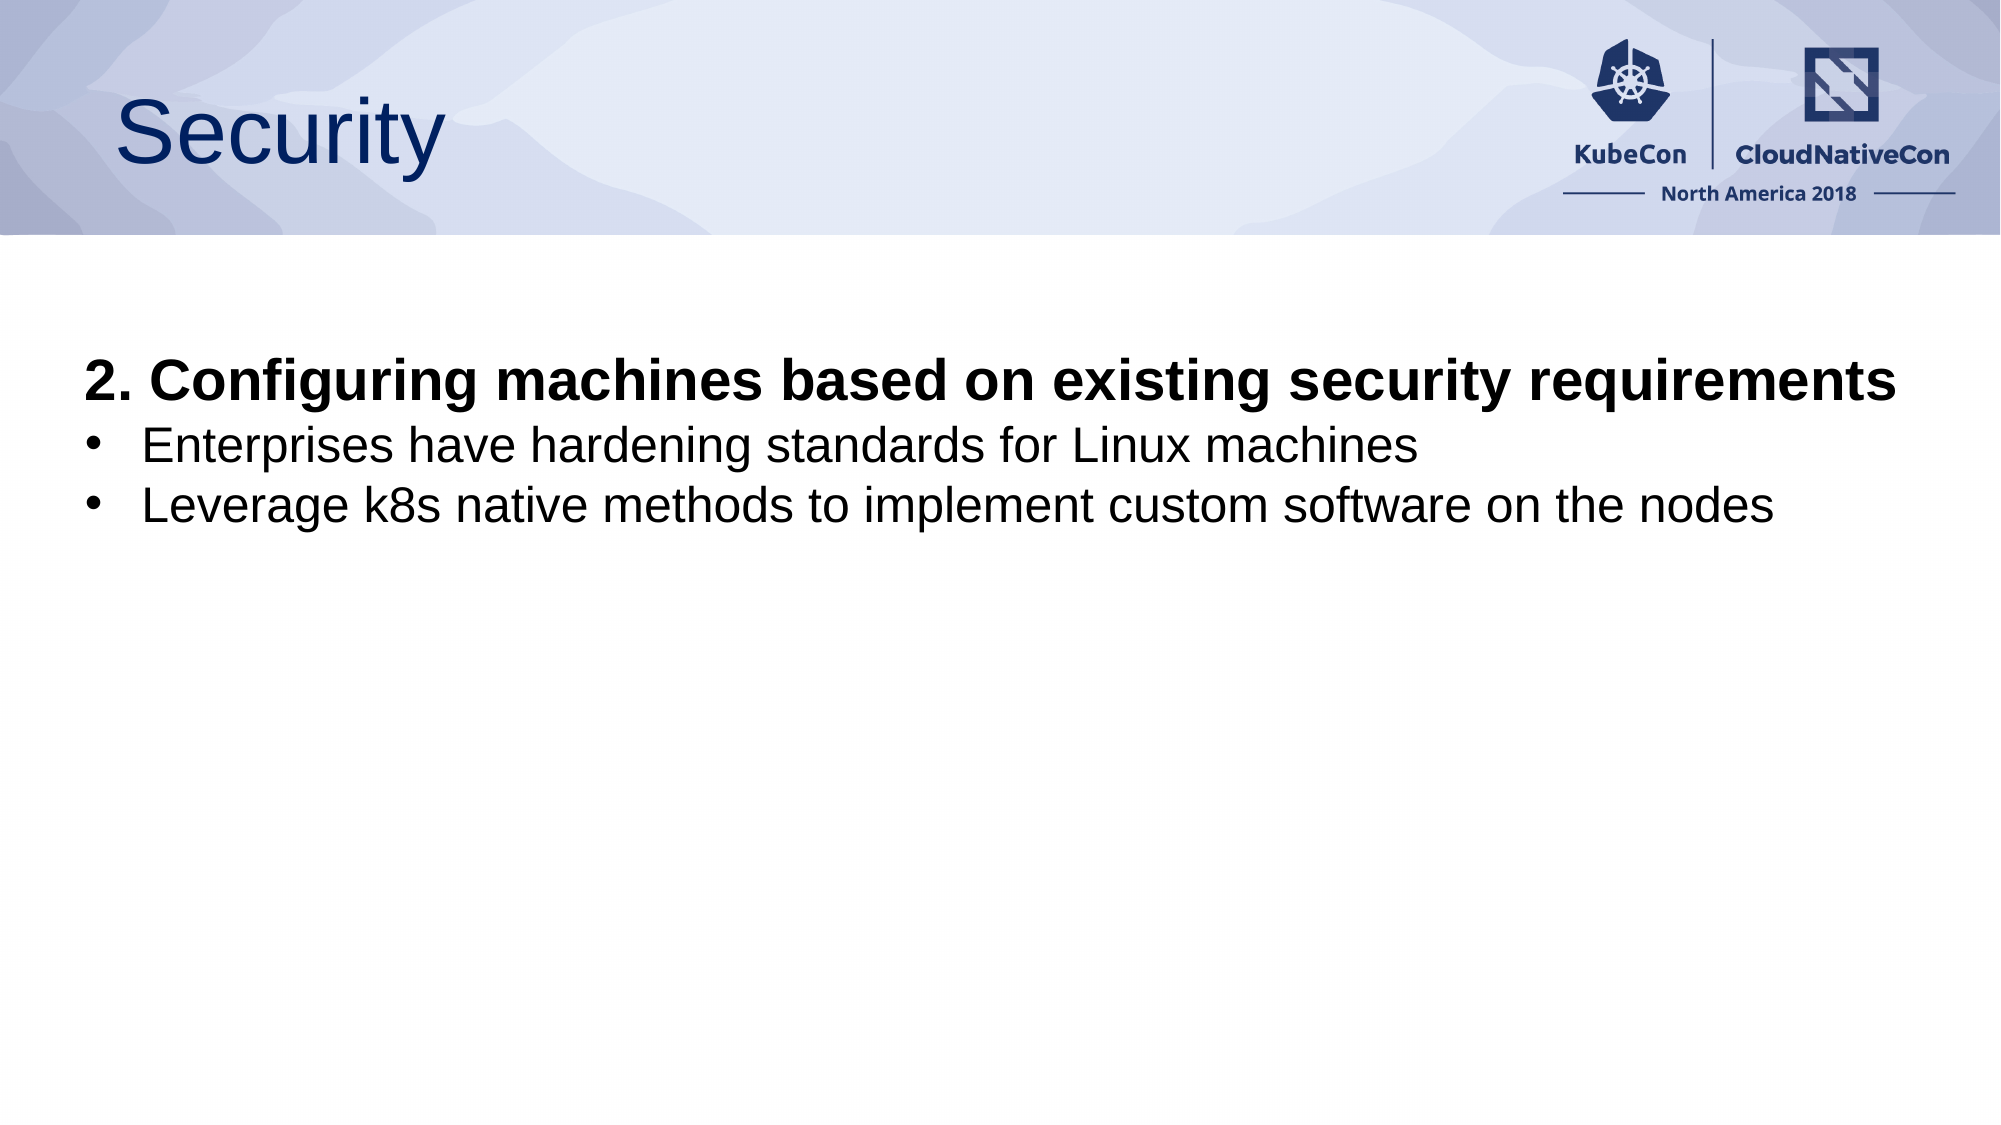

# Security
2. Configuring machines based on existing security requirements
Enterprises have hardening standards for Linux machines
Leverage k8s native methods to implement custom software on the nodes